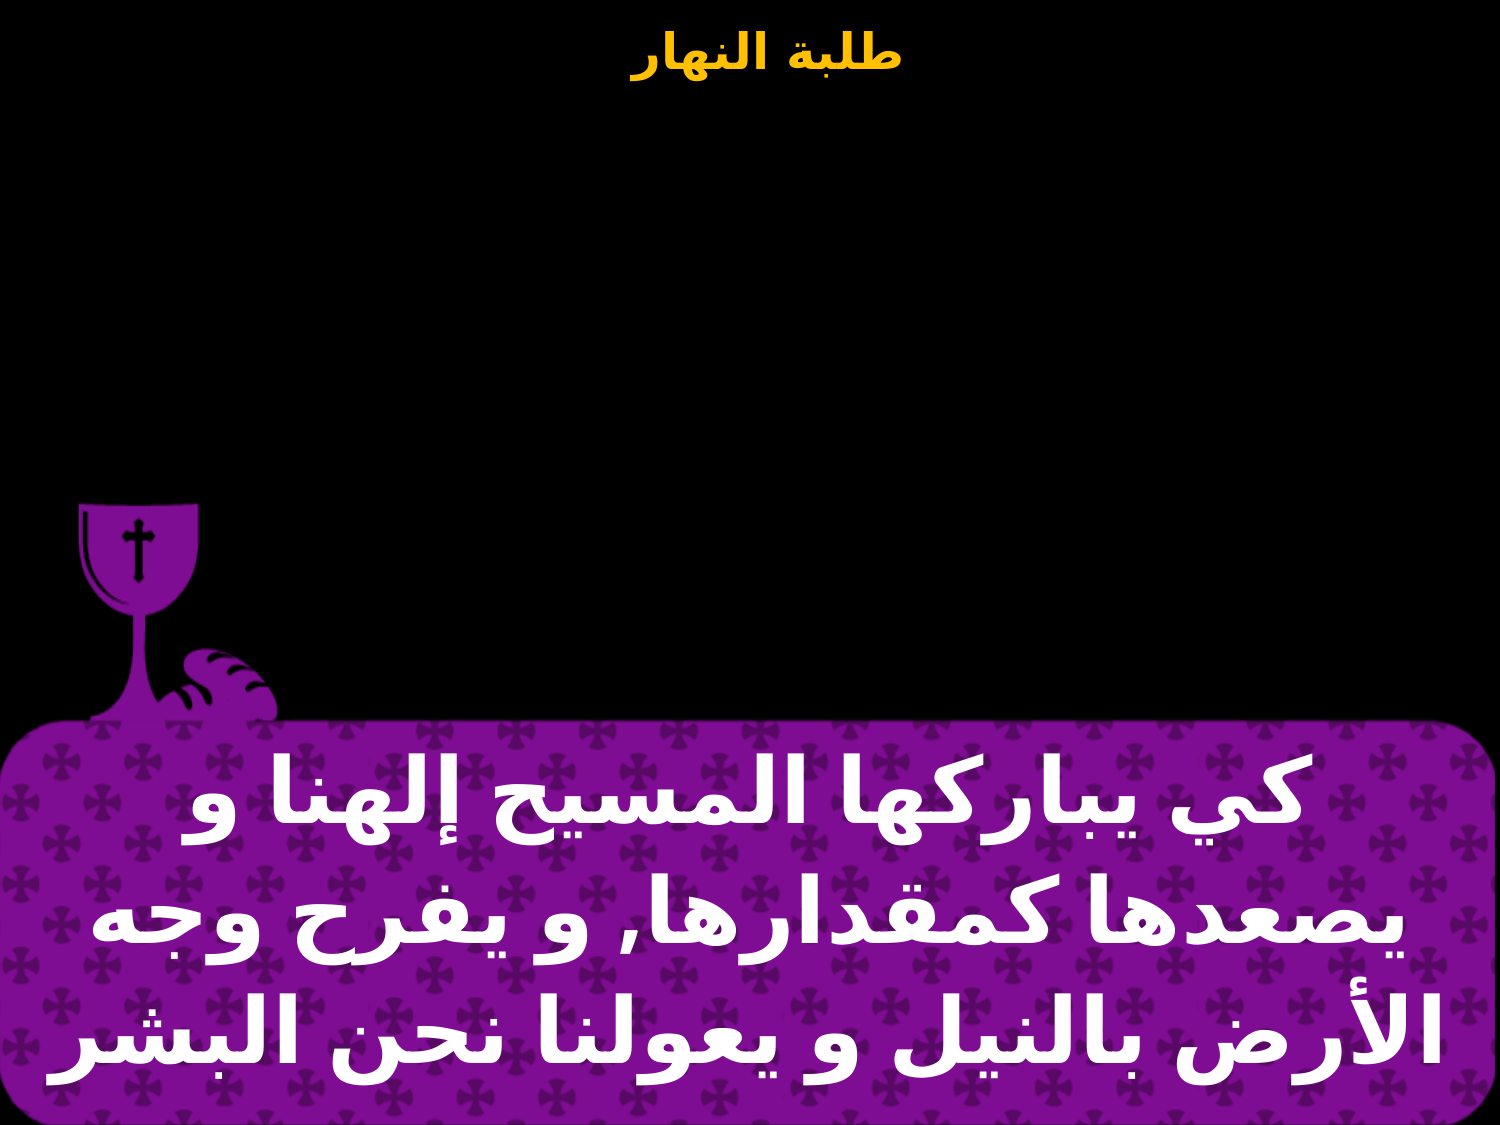

| كي يباركها المسيح إلهنا و يصعدها كمقدارها, و يفرح وجه الأرض بالنيل و يعولنا نحن البشر |
| --- |
#